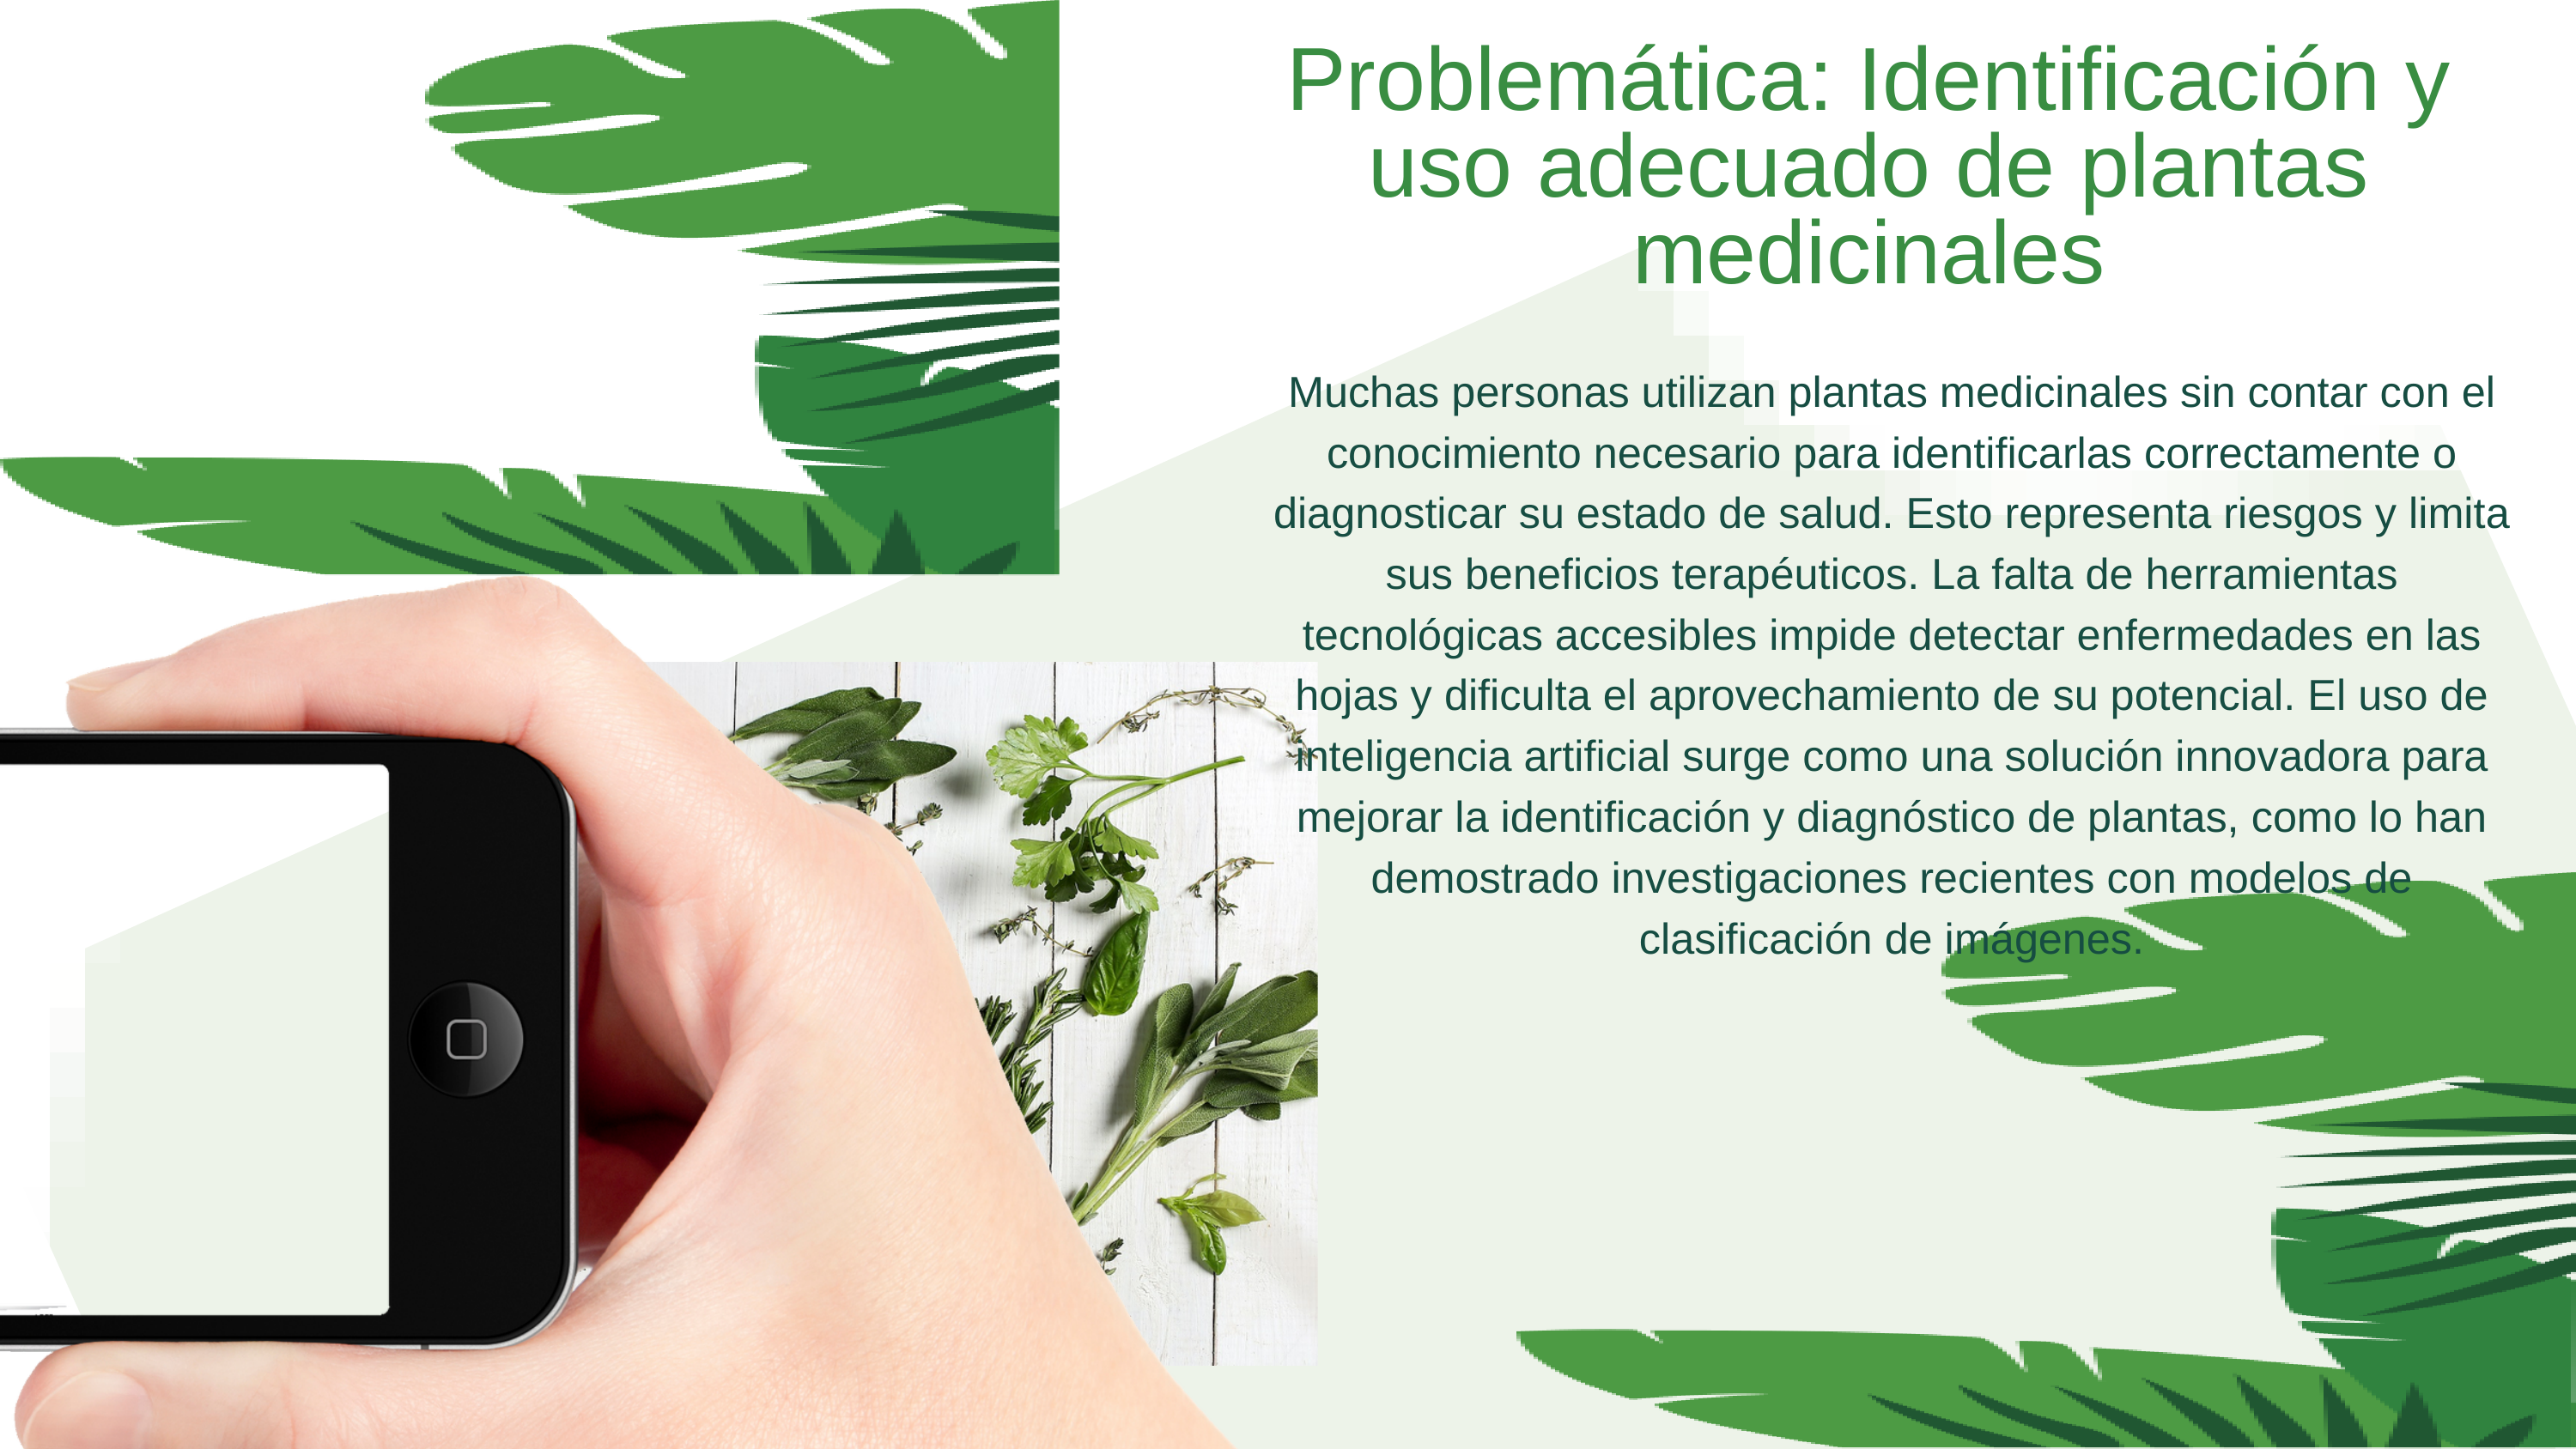

Problemática: Identificación y uso adecuado de plantas medicinales
Muchas personas utilizan plantas medicinales sin contar con el conocimiento necesario para identificarlas correctamente o diagnosticar su estado de salud. Esto representa riesgos y limita sus beneficios terapéuticos. La falta de herramientas tecnológicas accesibles impide detectar enfermedades en las hojas y dificulta el aprovechamiento de su potencial. El uso de inteligencia artificial surge como una solución innovadora para mejorar la identificación y diagnóstico de plantas, como lo han demostrado investigaciones recientes con modelos de clasificación de imágenes.